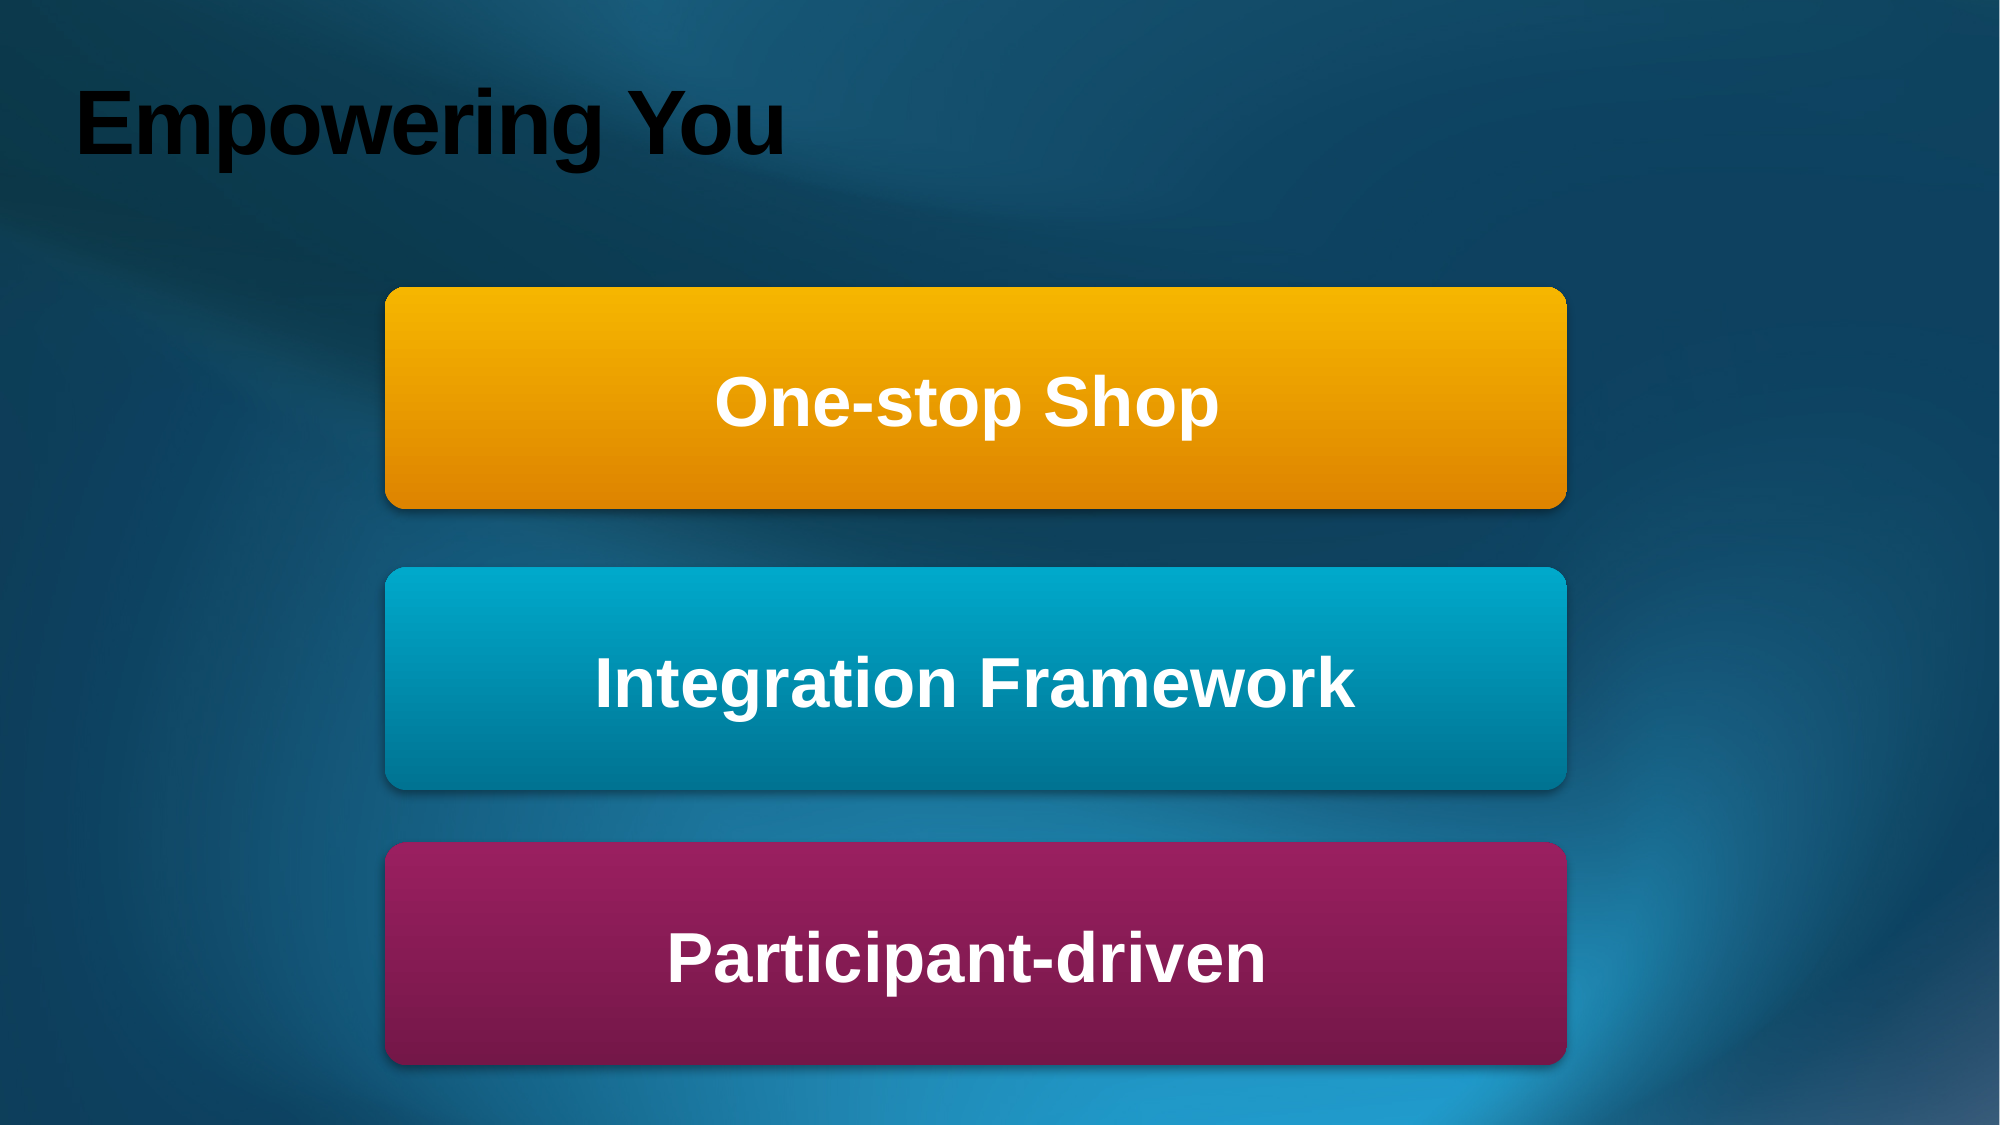

# Empowering You

One-stop Shop

Integration Framework

Participant-driven